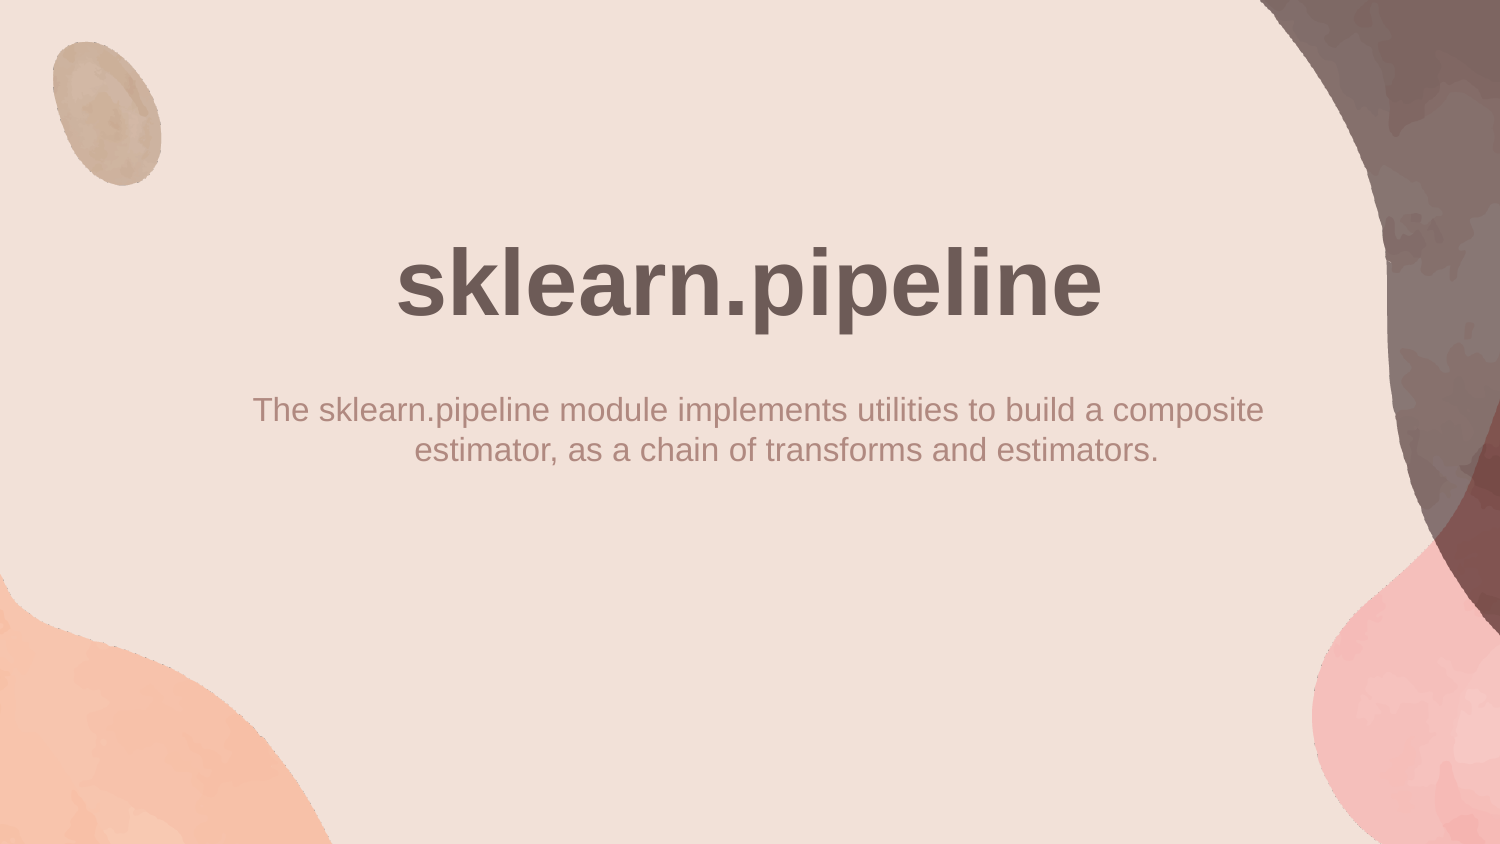

# sklearn.pipeline
The sklearn.pipeline module implements utilities to build a composite estimator, as a chain of transforms and estimators.